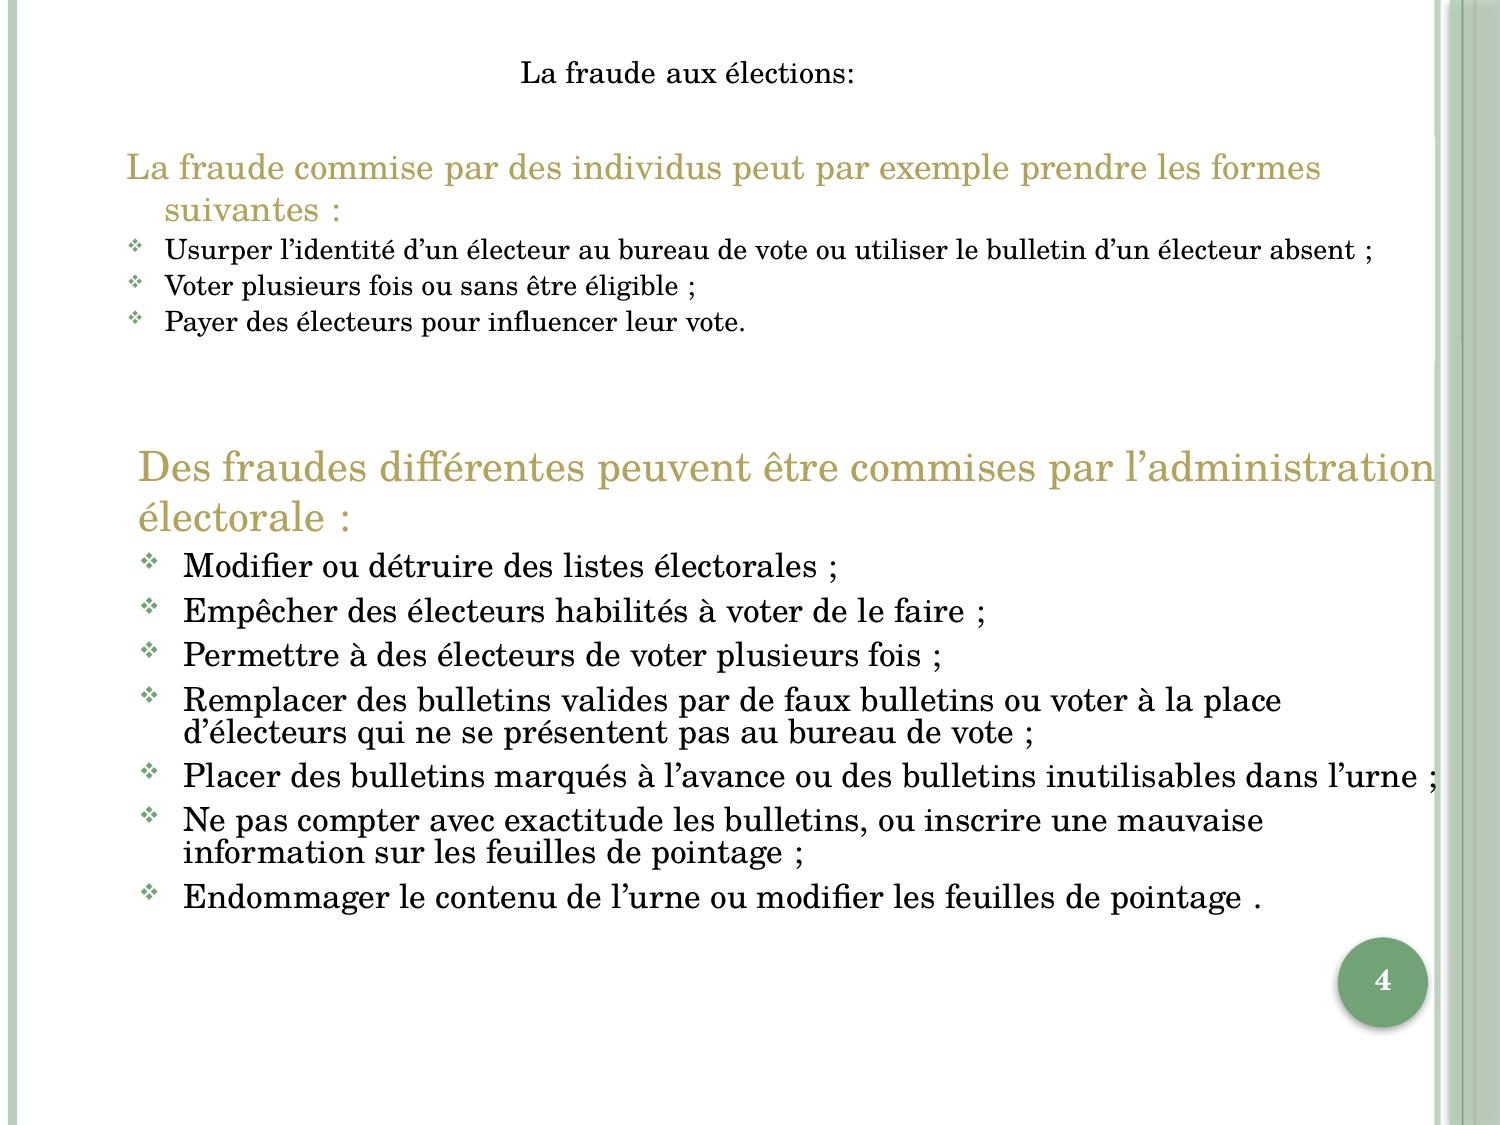

# La fraude aux élections:
La fraude commise par des individus peut par exemple prendre les formes suivantes :
Usurper l’identité d’un électeur au bureau de vote ou utiliser le bulletin d’un électeur absent ;
Voter plusieurs fois ou sans être éligible ;
Payer des électeurs pour influencer leur vote.

Des fraudes différentes peuvent être commises par l’administration électorale :
Modifier ou détruire des listes électorales ;
Empêcher des électeurs habilités à voter de le faire ;
Permettre à des électeurs de voter plusieurs fois ;
Remplacer des bulletins valides par de faux bulletins ou voter à la place d’électeurs qui ne se présentent pas au bureau de vote ;
Placer des bulletins marqués à l’avance ou des bulletins inutilisables dans l’urne ;
Ne pas compter avec exactitude les bulletins, ou inscrire une mauvaise information sur les feuilles de pointage ;
Endommager le contenu de l’urne ou modifier les feuilles de pointage .

4